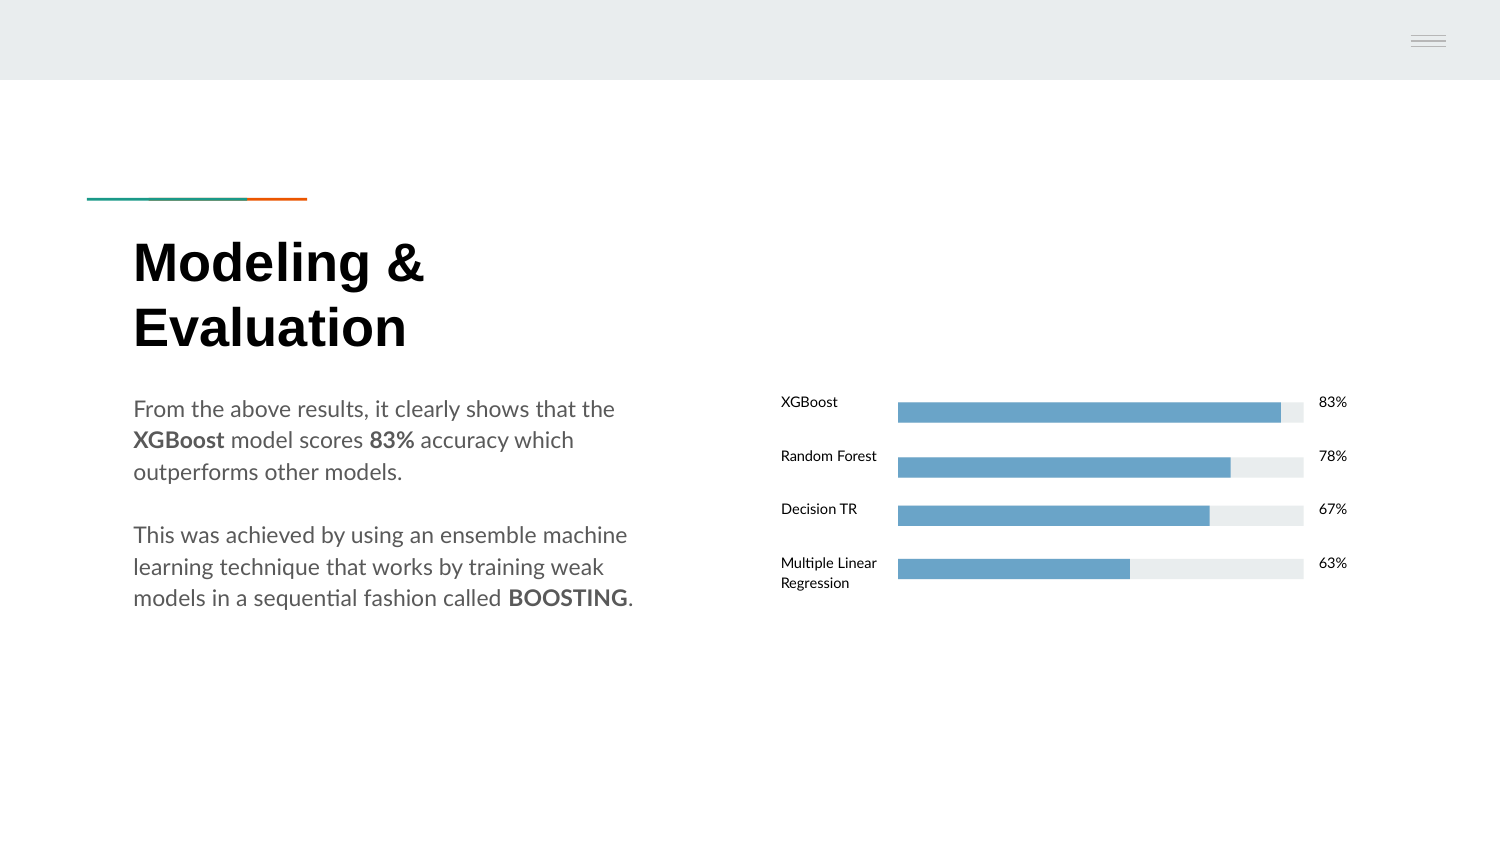

# Modeling & Evaluation
XGBoost
83%
From the above results, it clearly shows that the XGBoost model scores 83% accuracy which outperforms other models.

This was achieved by using an ensemble machine learning technique that works by training weak models in a sequential fashion called BOOSTING.

Random Forest

78%

67%
Decision TR

63%
Multiple Linear Regression